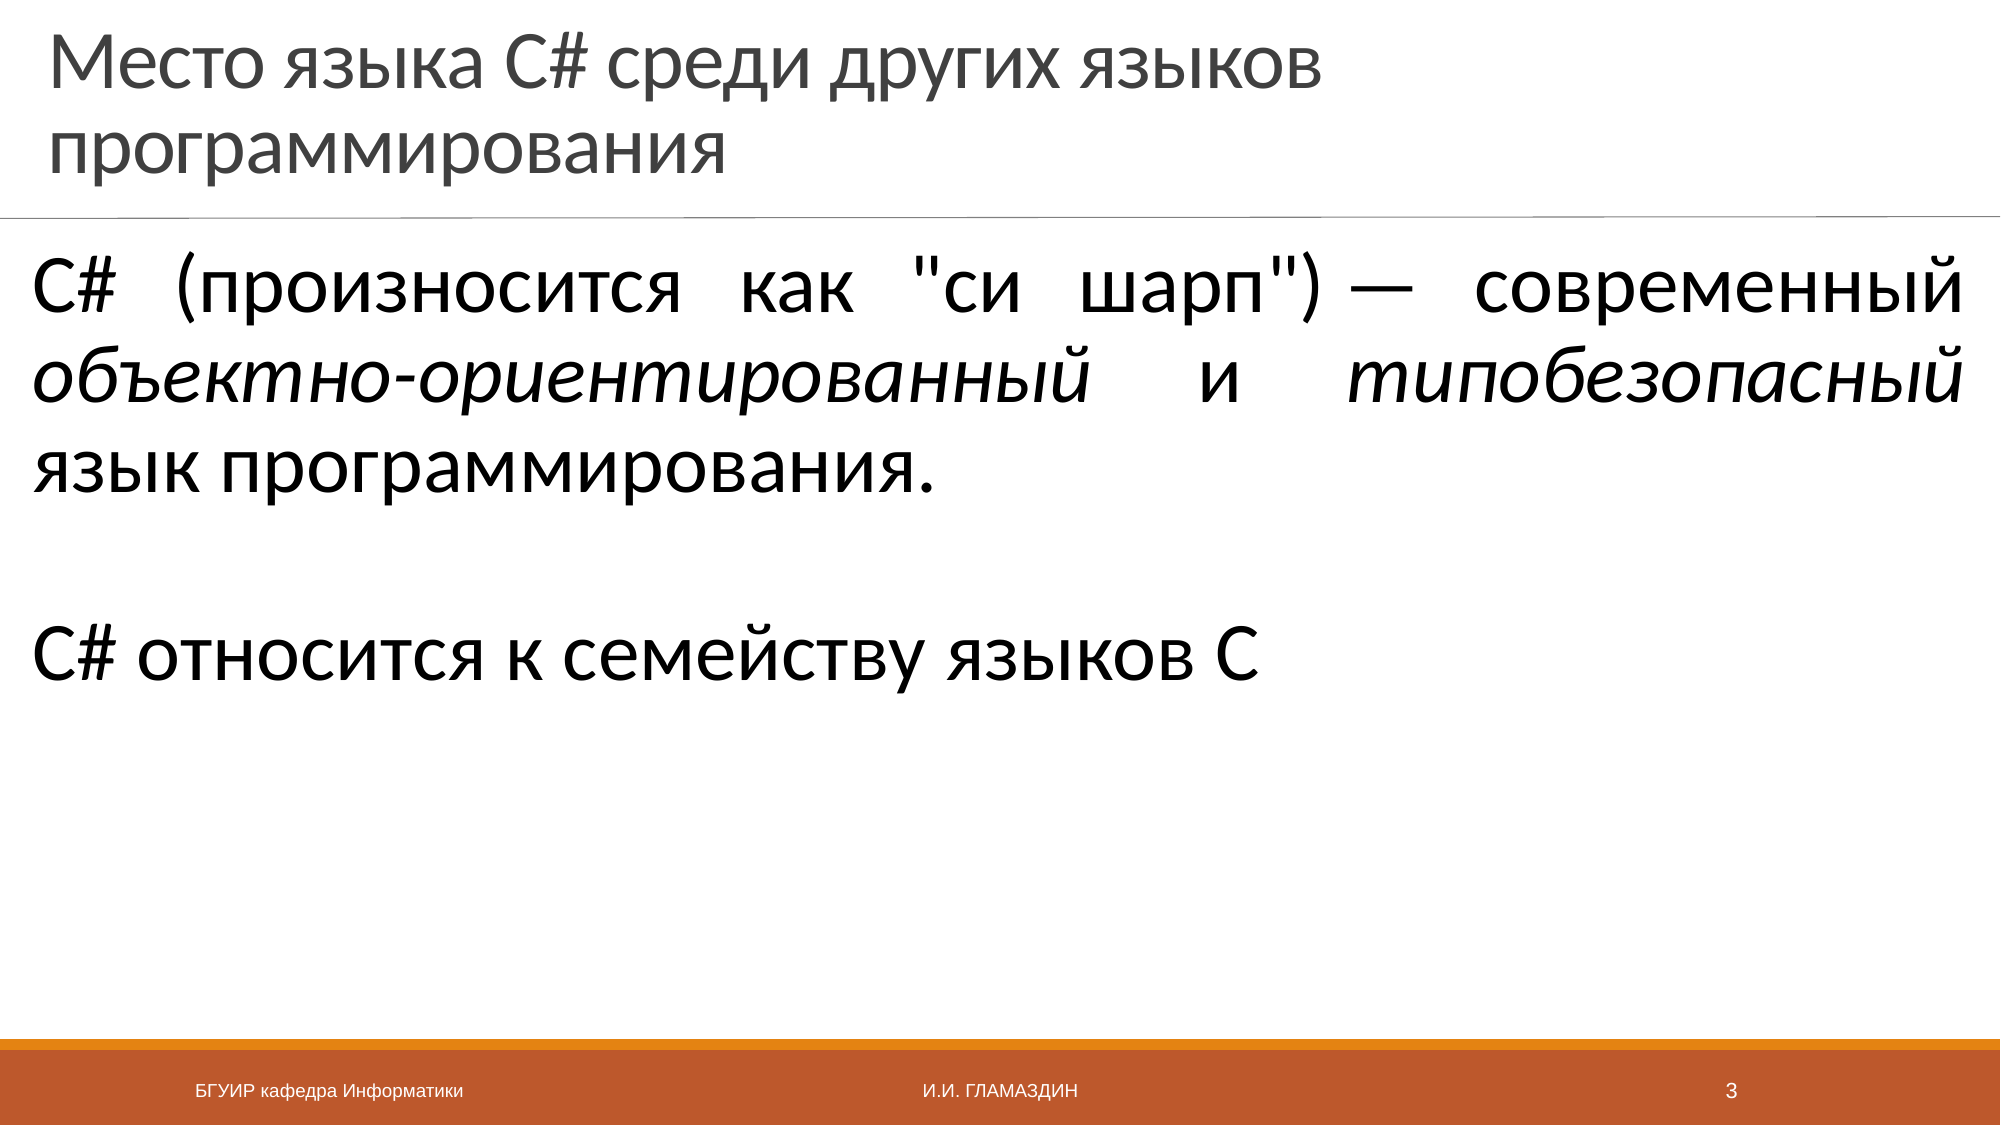

# Место языка C# среди других языков программирования
C# (произносится как "си шарп") — современный объектно-ориентированный и типобезопасный язык программирования.

C# относится к семейству языков C

БГУИР кафедра Информатики
И.И. Гламаздин
3